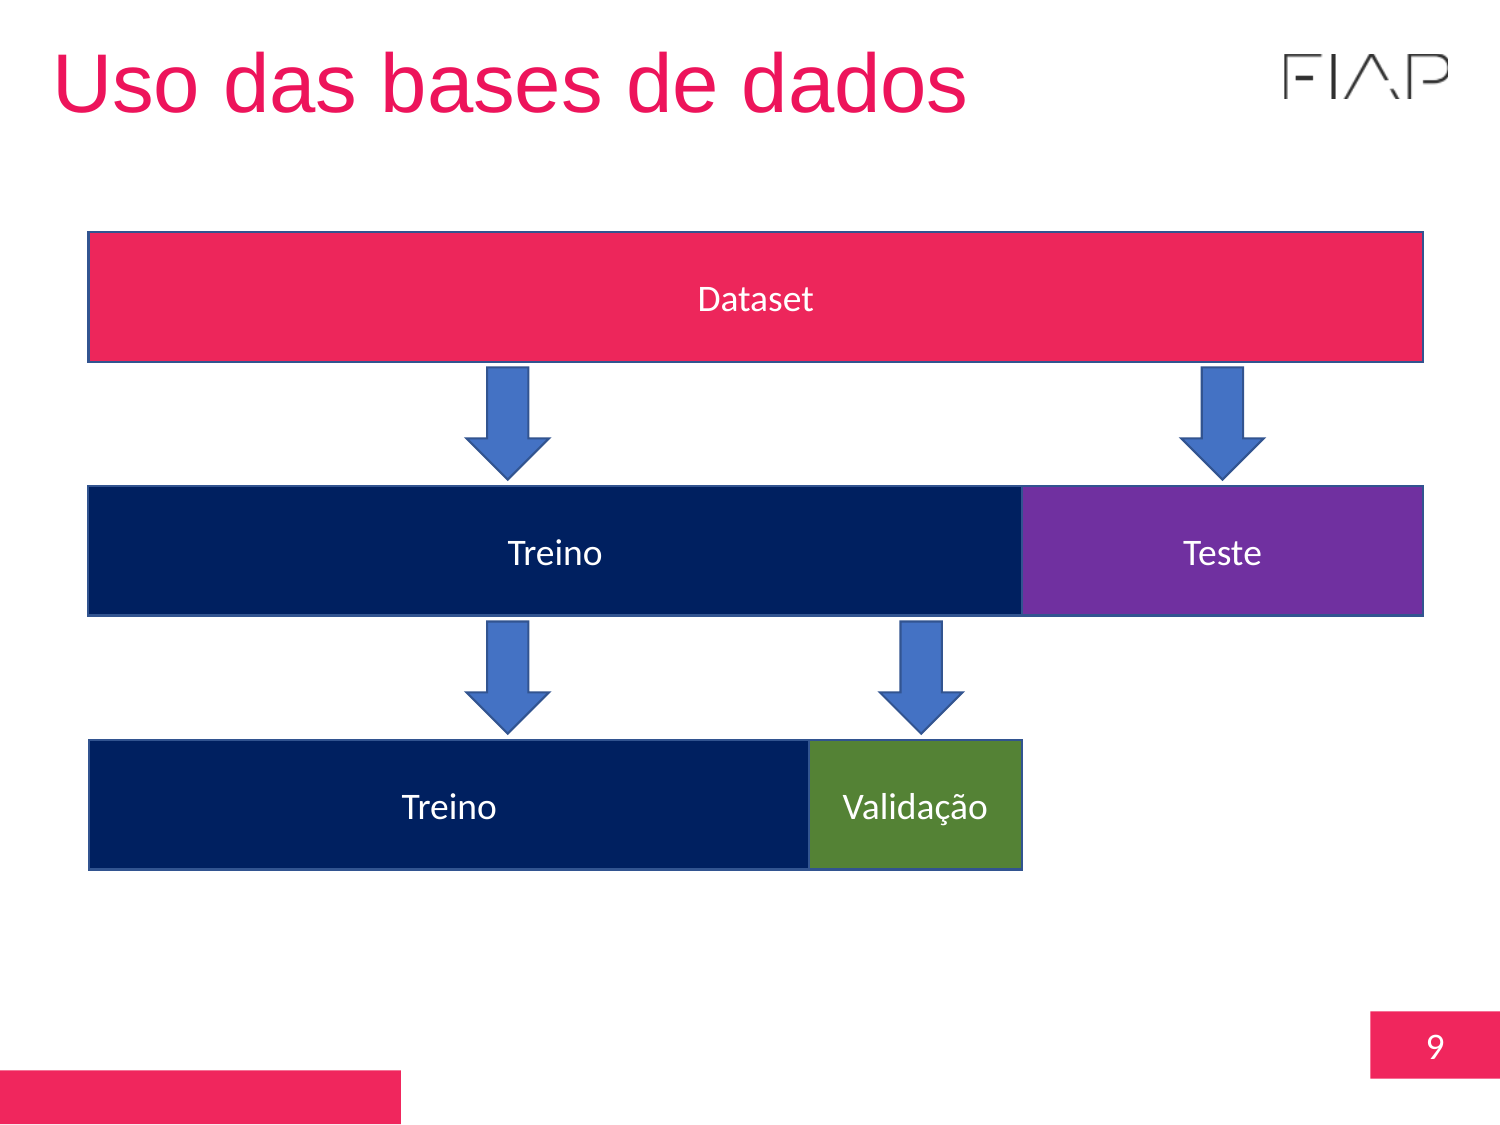

Uso das bases de dados
Dataset

Treino
Teste

Treino
Validação